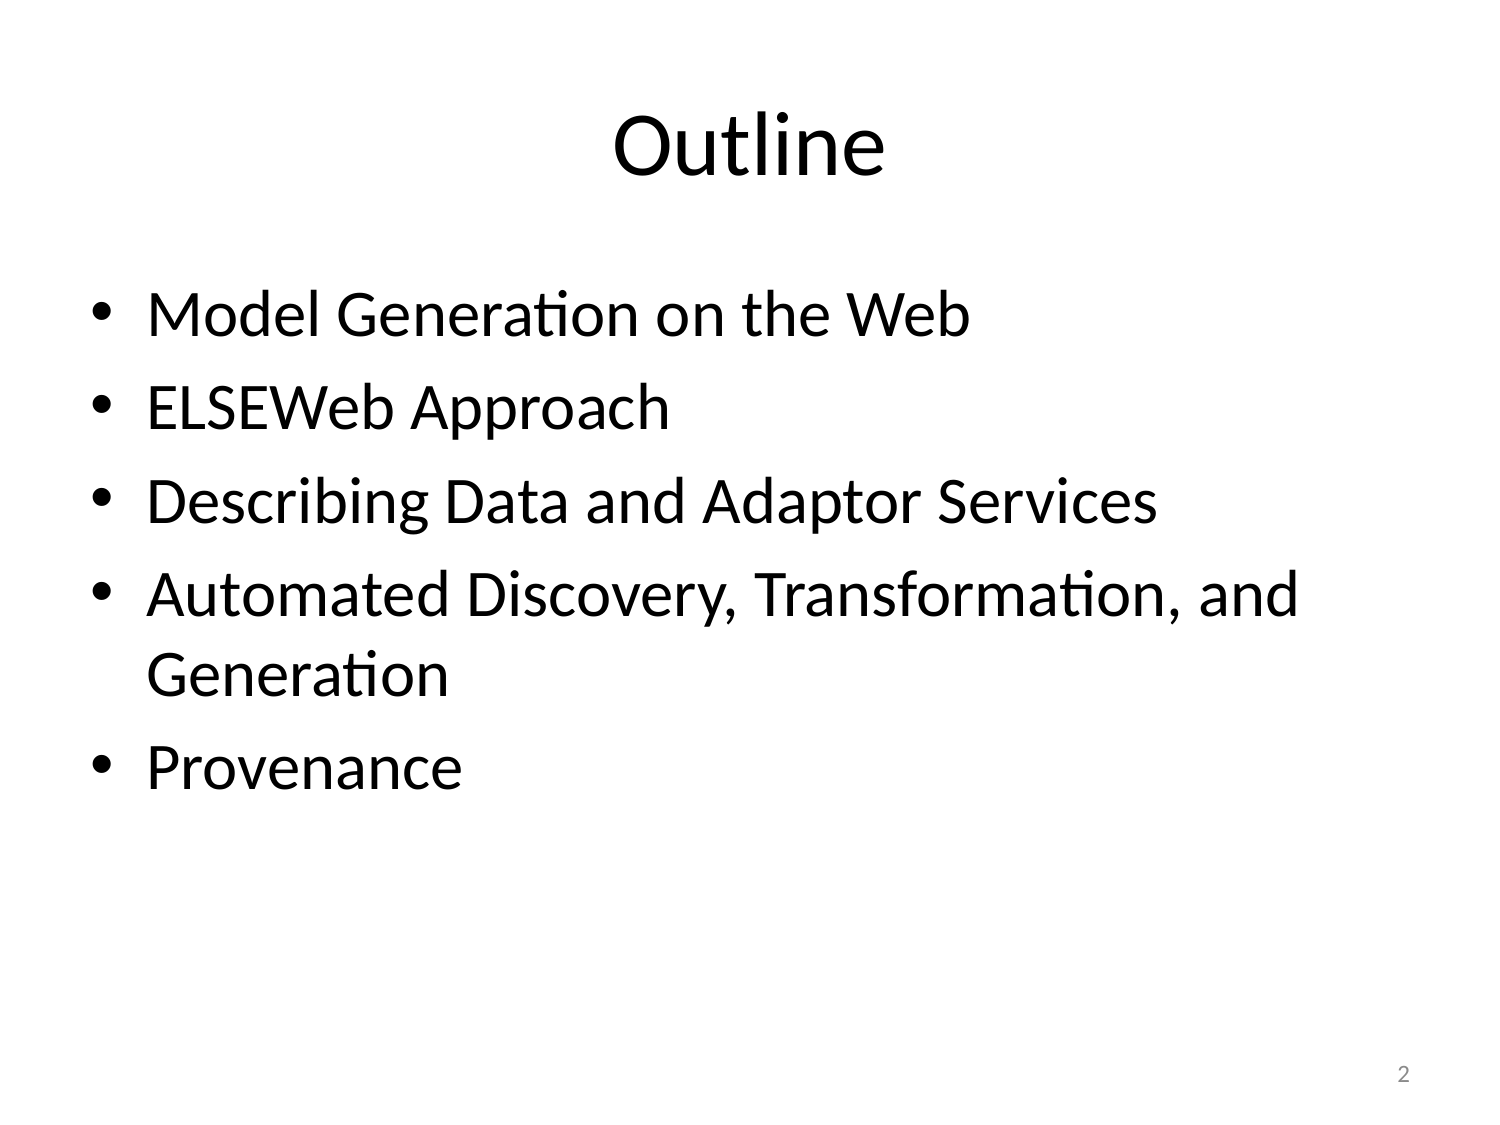

# Outline
Model Generation on the Web
ELSEWeb Approach
Describing Data and Adaptor Services
Automated Discovery, Transformation, and Generation
Provenance
2